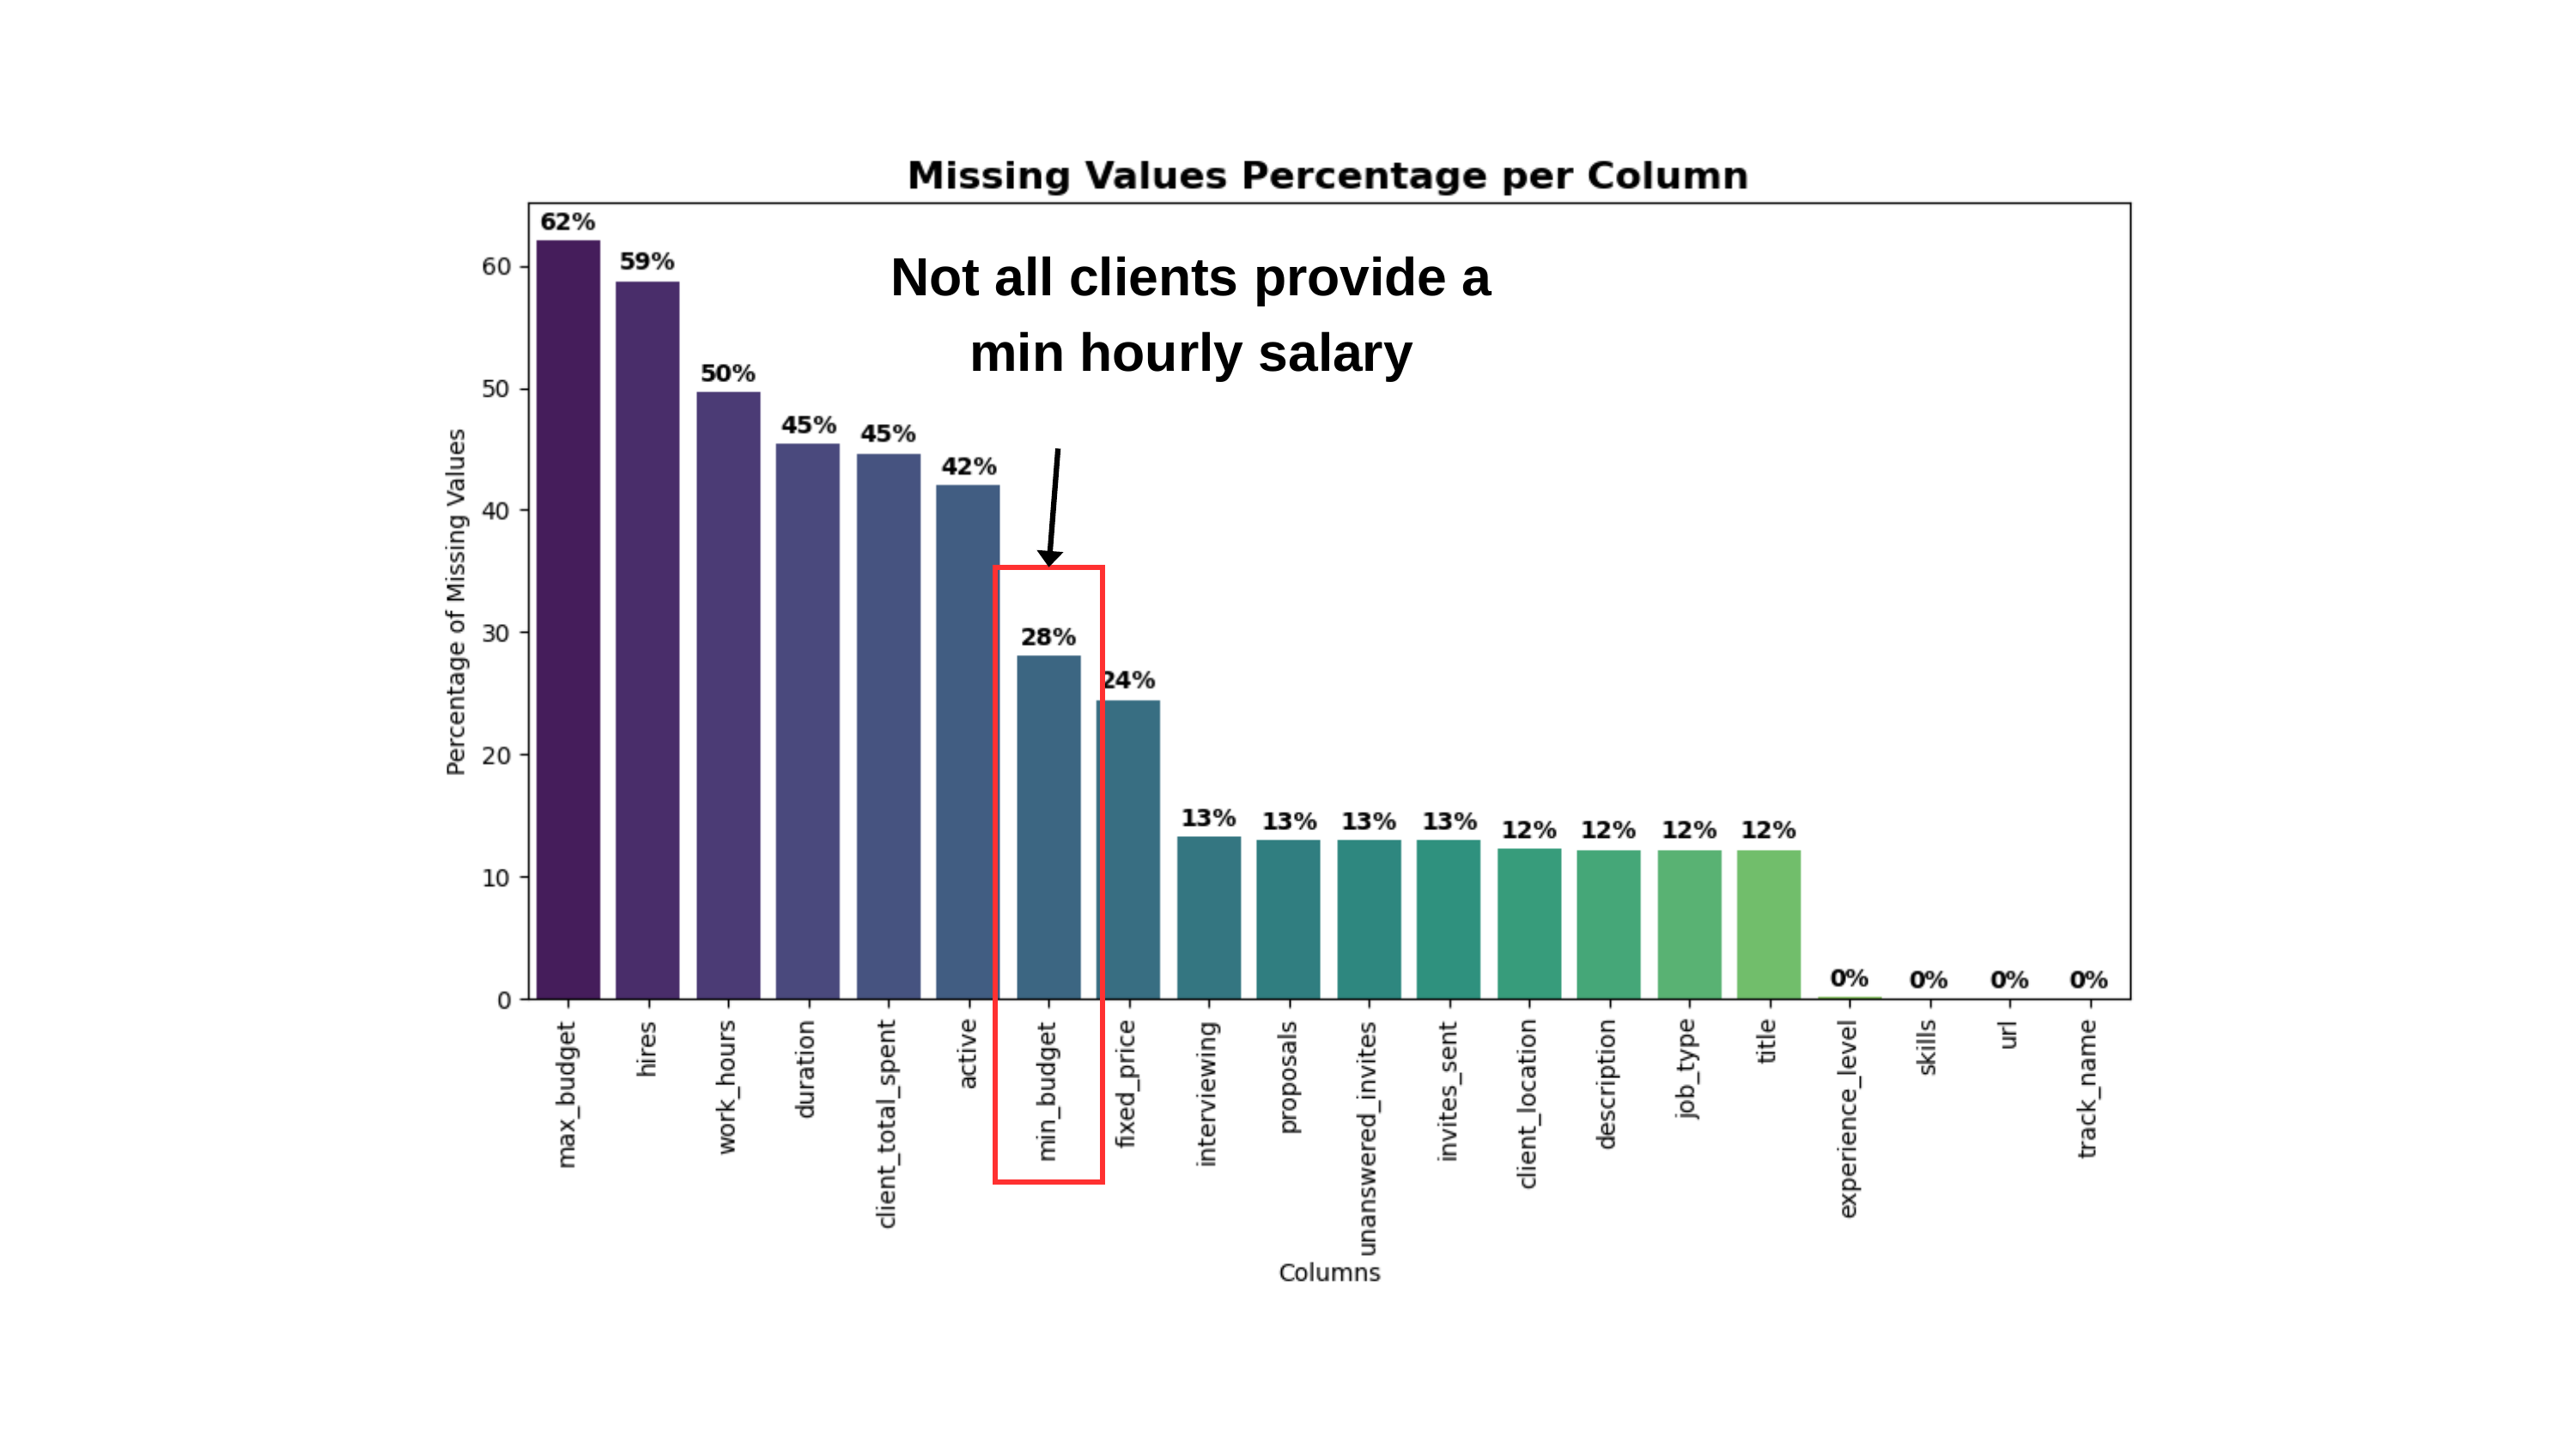

Not all clients provide a min hourly salary